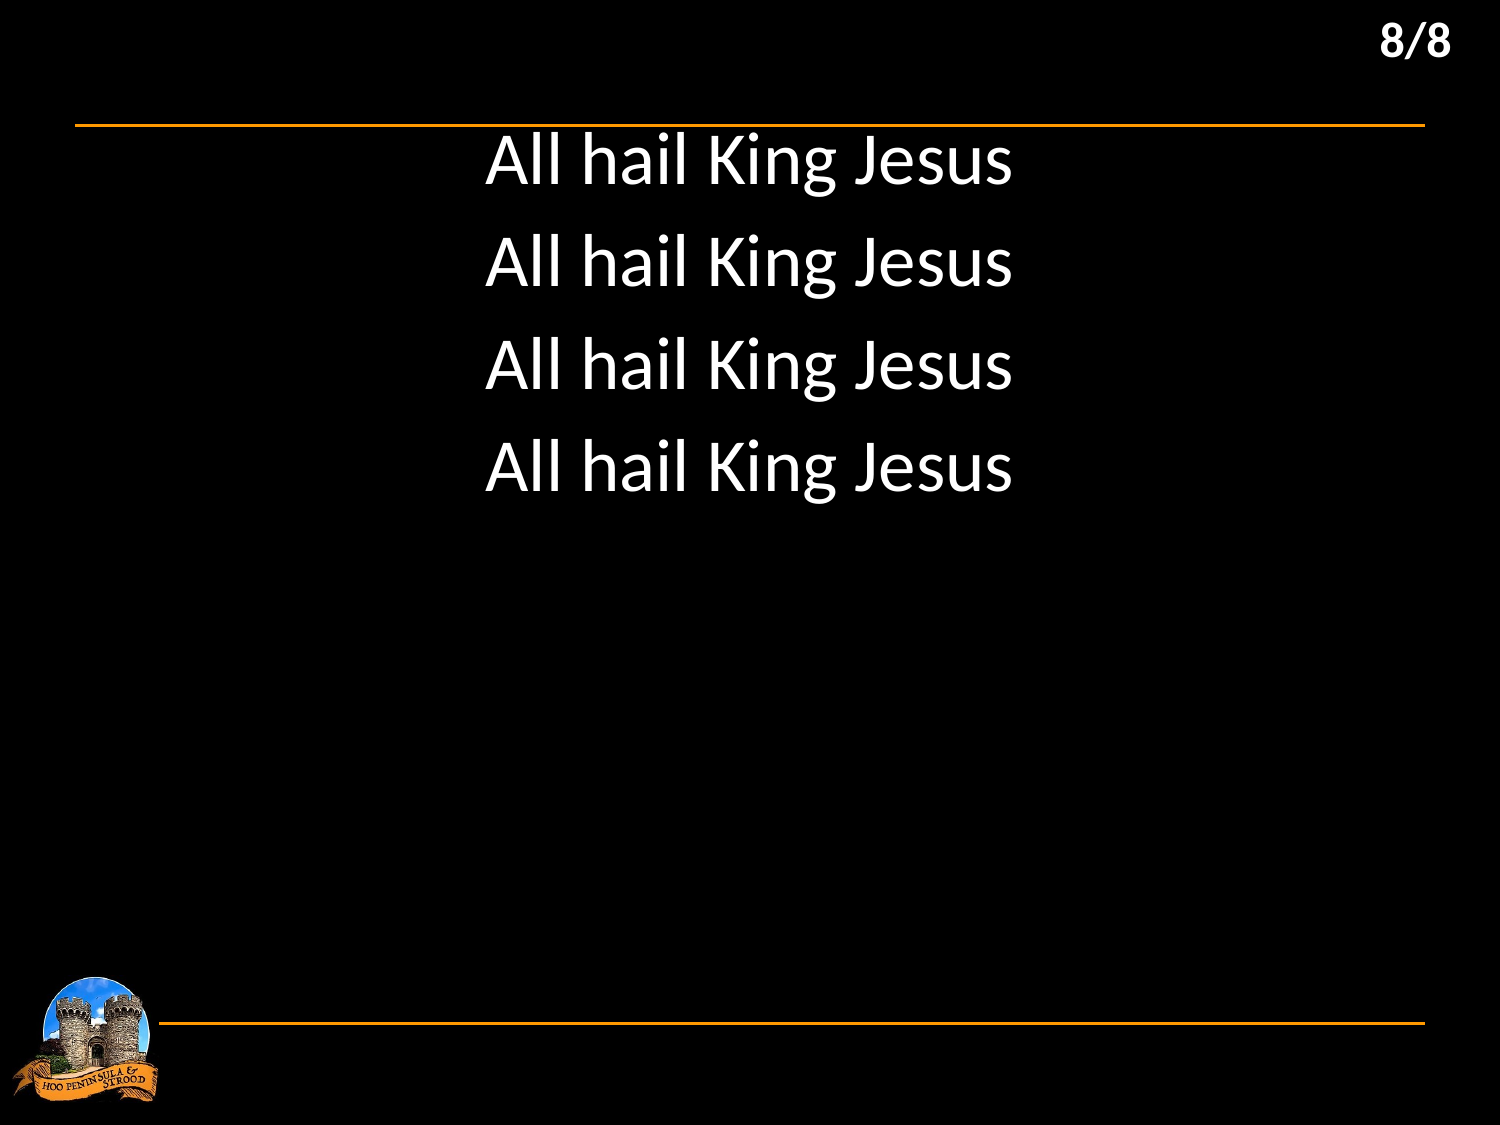

8/8
All hail King Jesus
All hail King Jesus
All hail King Jesus
All hail King Jesus